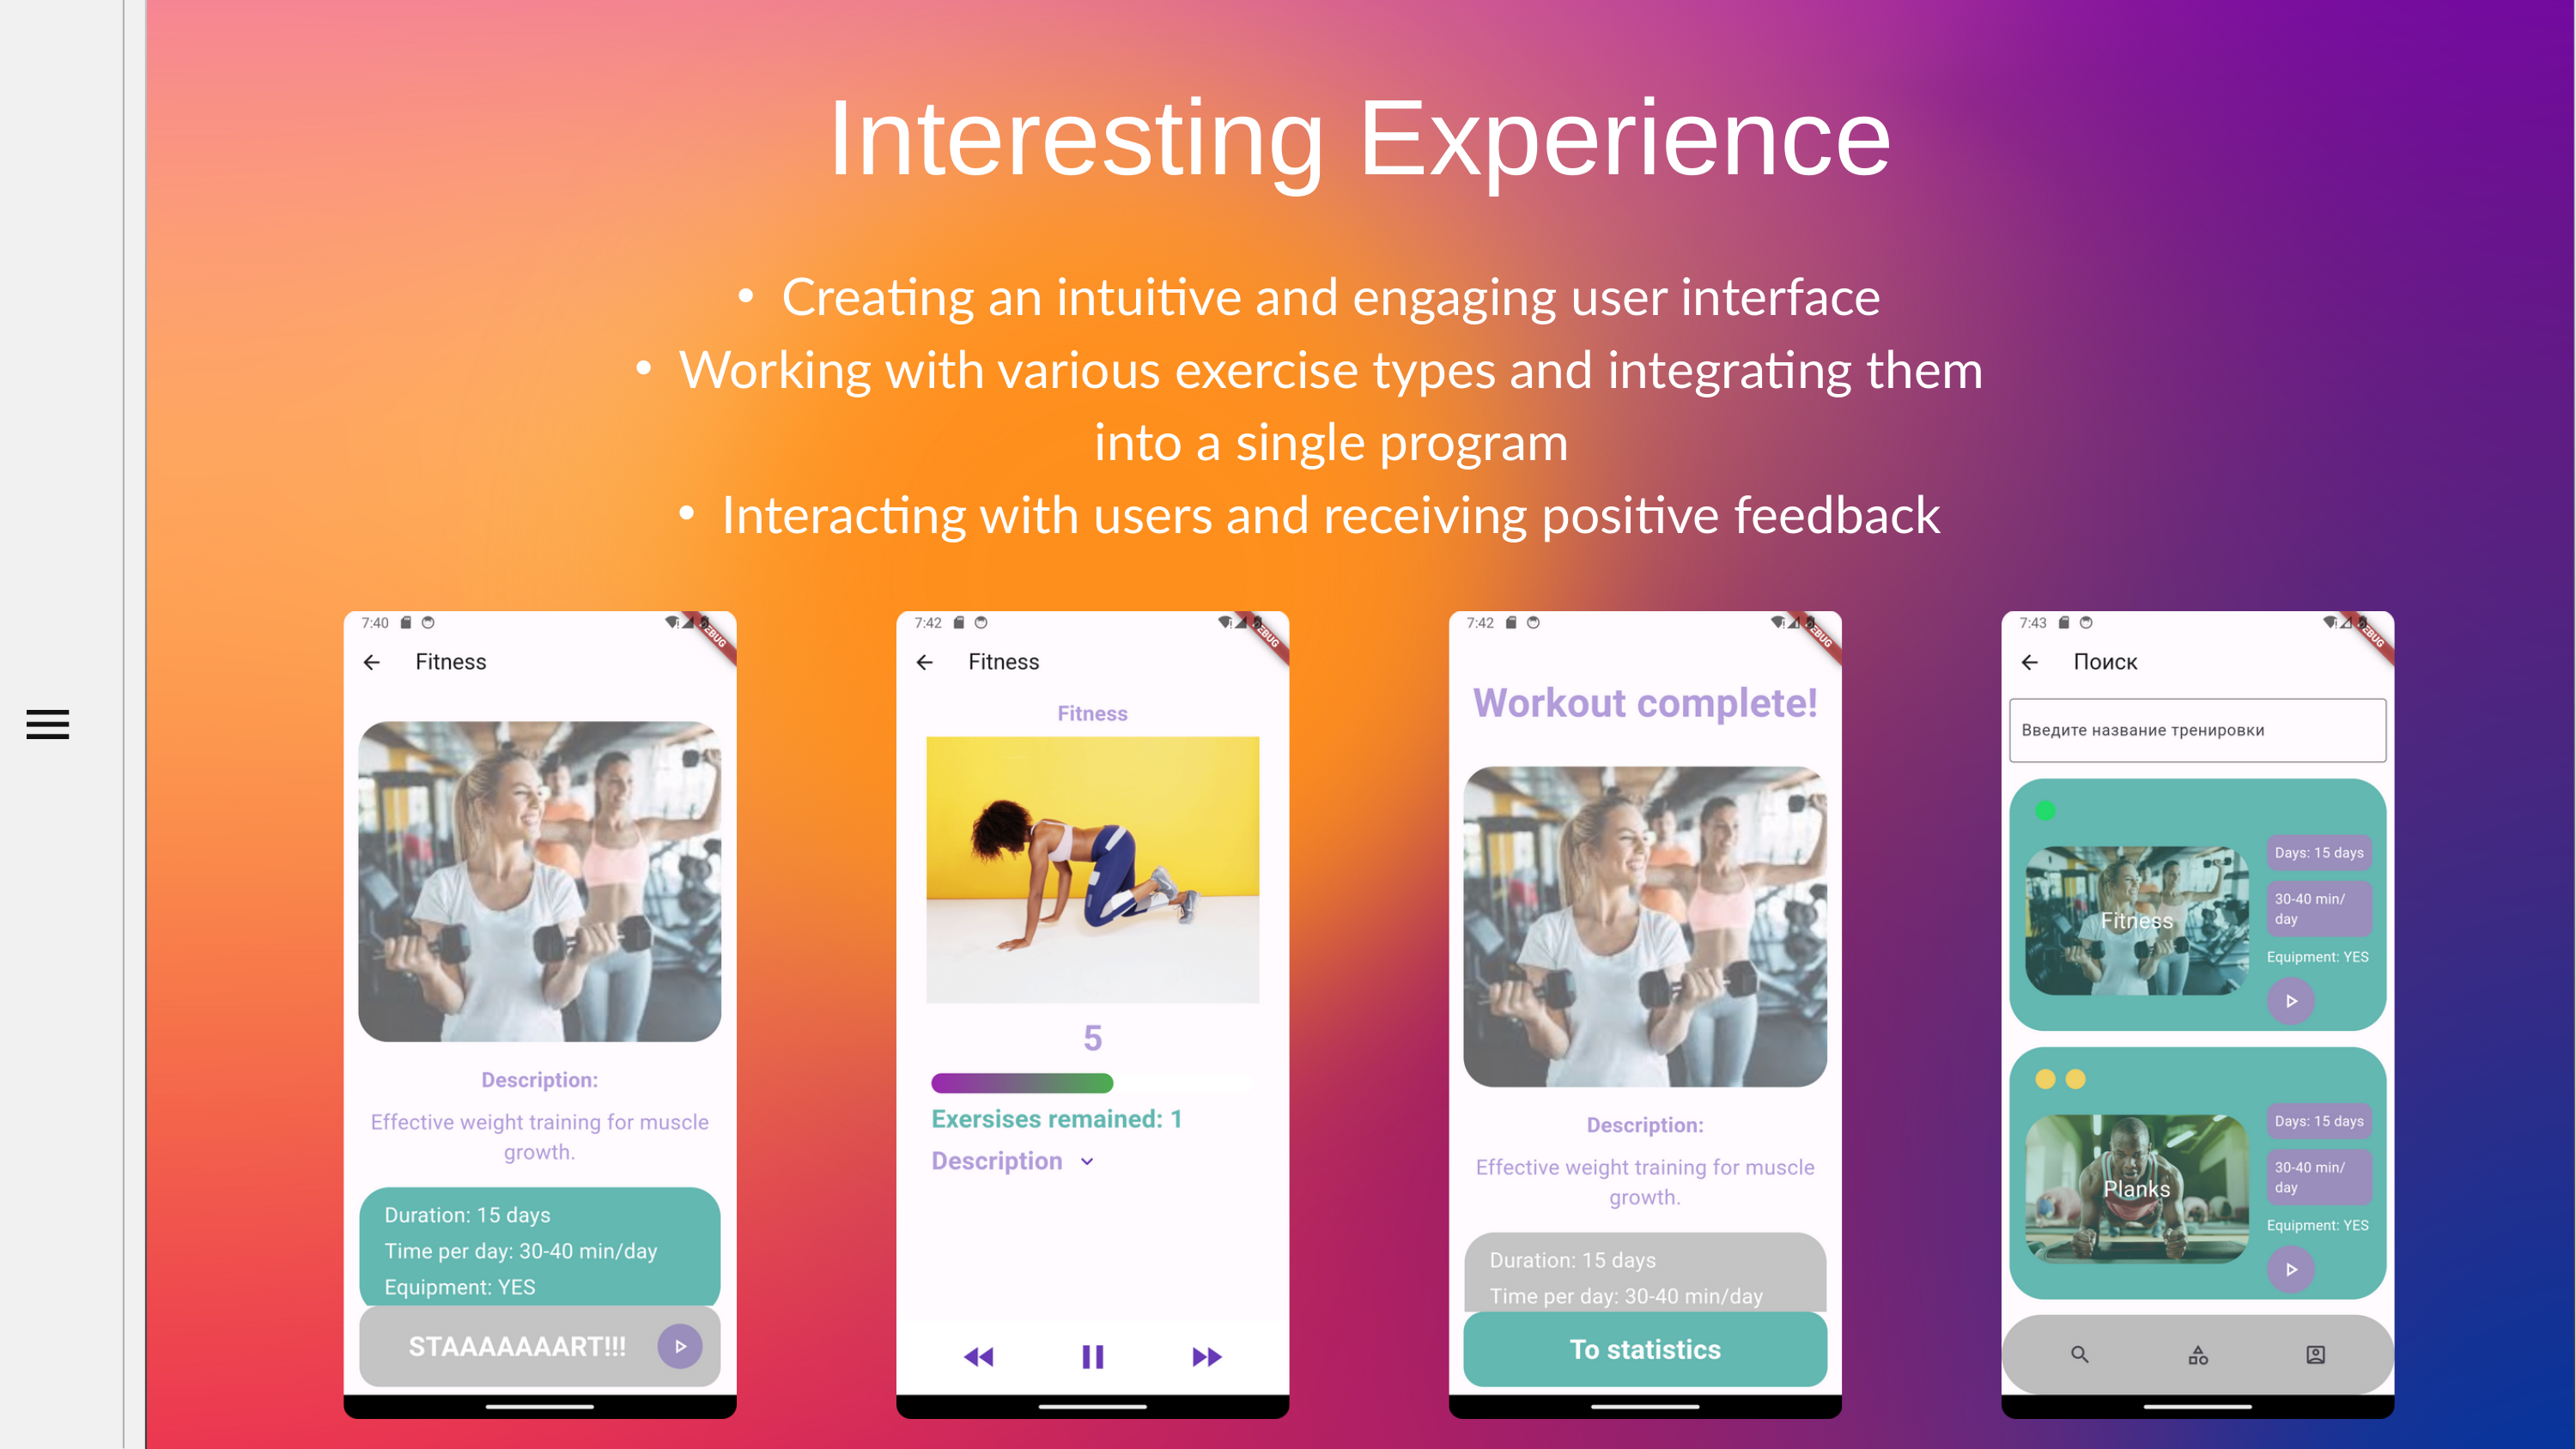

Interesting Experience
Creating an intuitive and engaging user interface
Working with various exercise types and integrating them into a single program
Interacting with users and receiving positive feedback